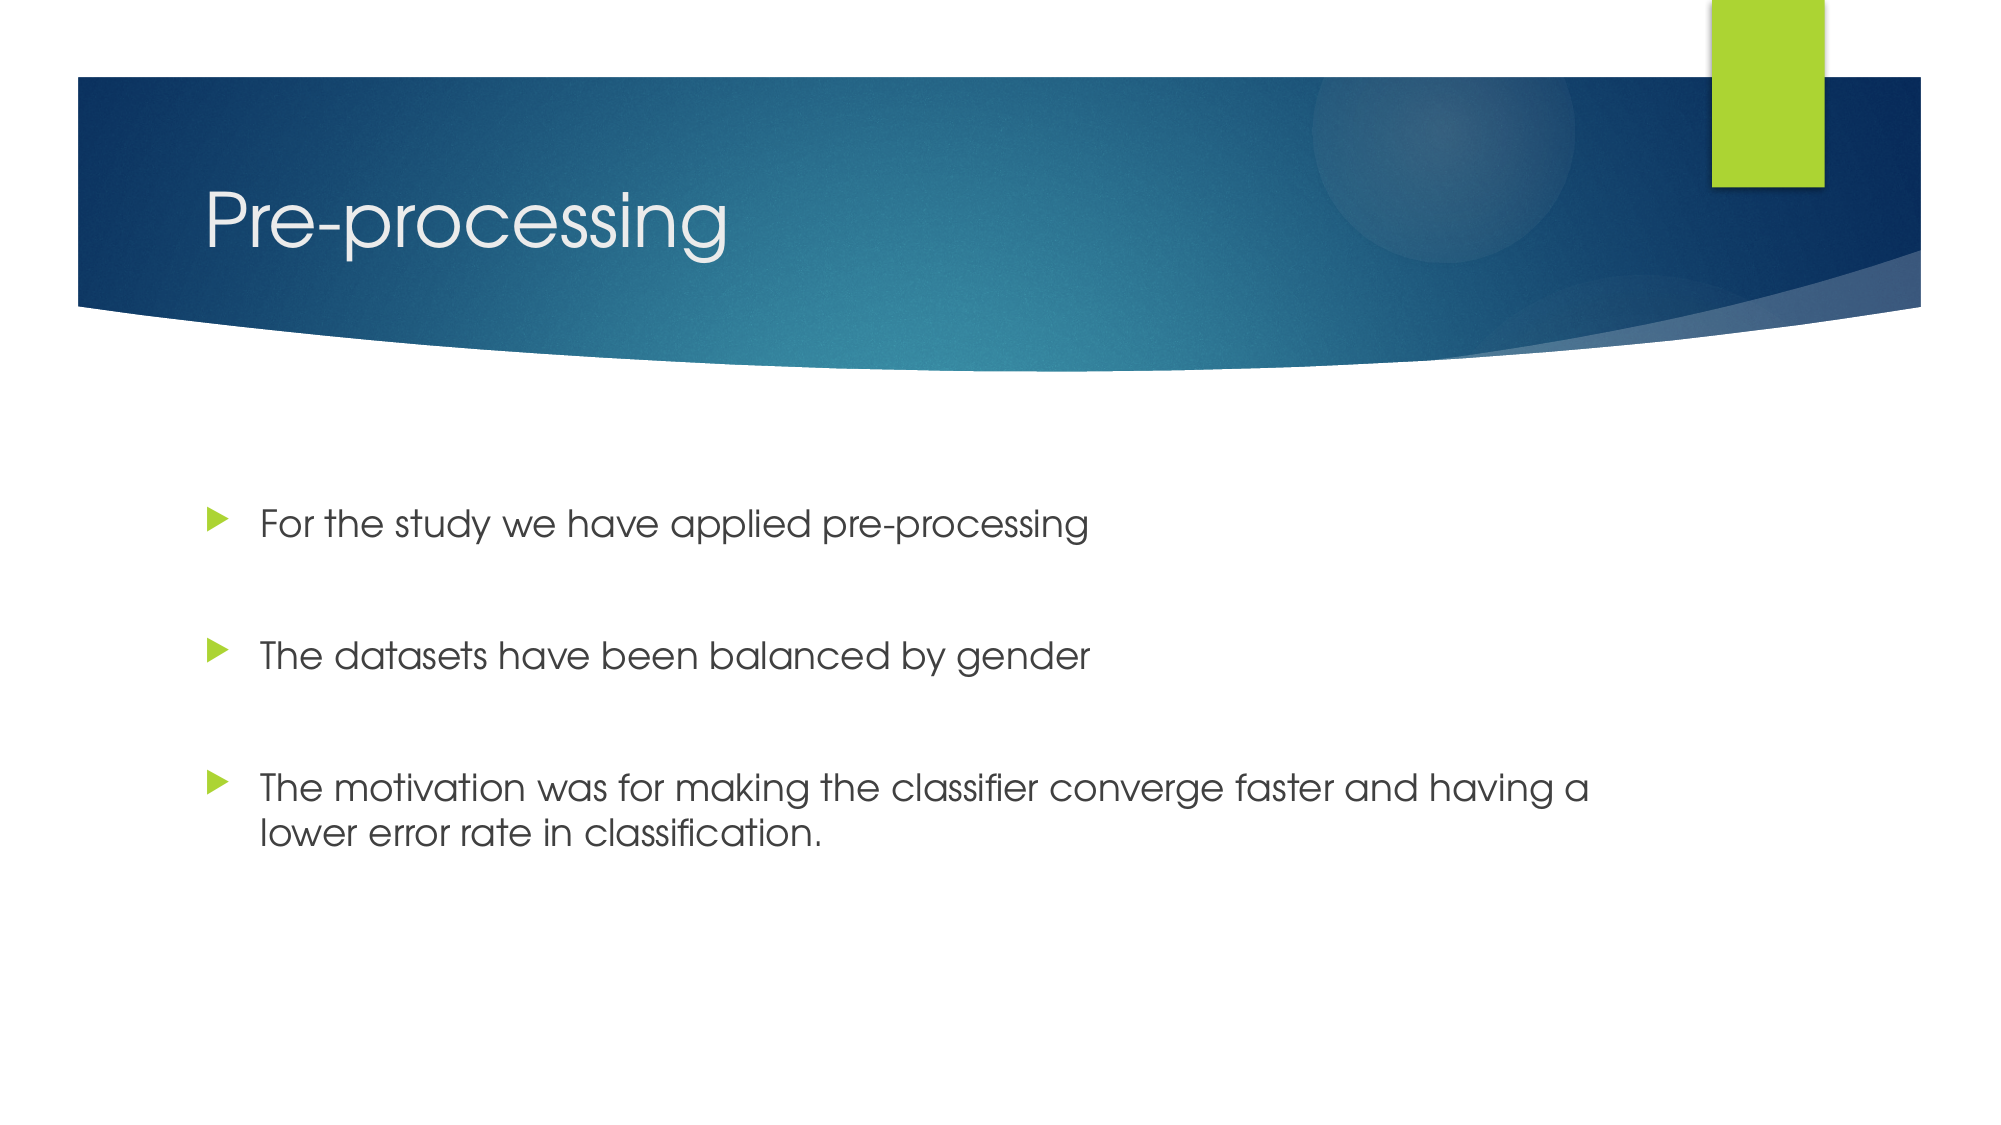

# Pre-processing

For the study we have applied pre-processing

The datasets have been balanced by gender

The motivation was for making the classifier converge faster and having a lower error rate in classification.